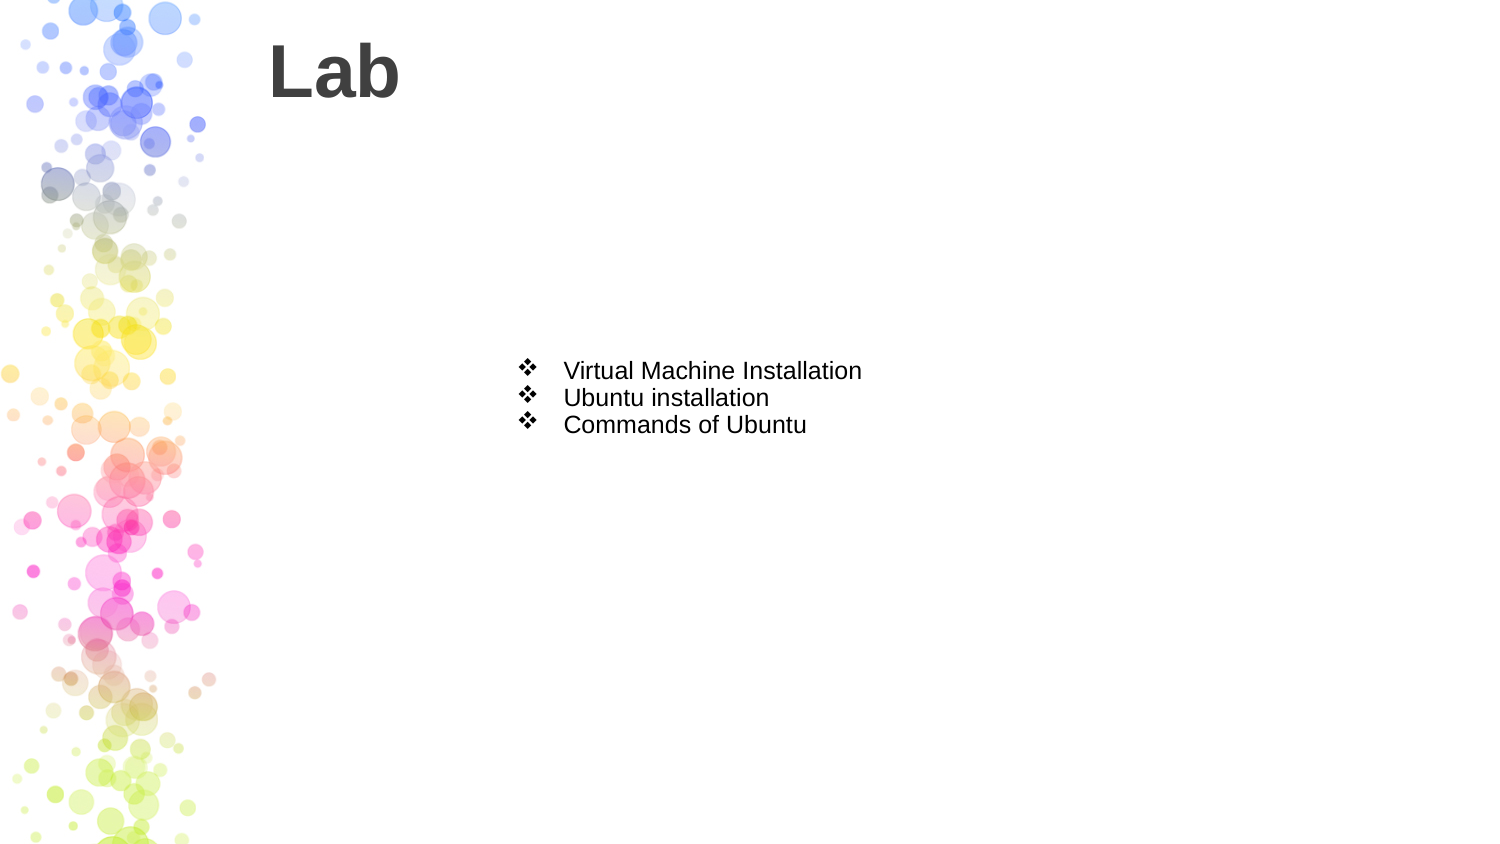

# Lab
Virtual Machine Installation
Ubuntu installation
Commands of Ubuntu